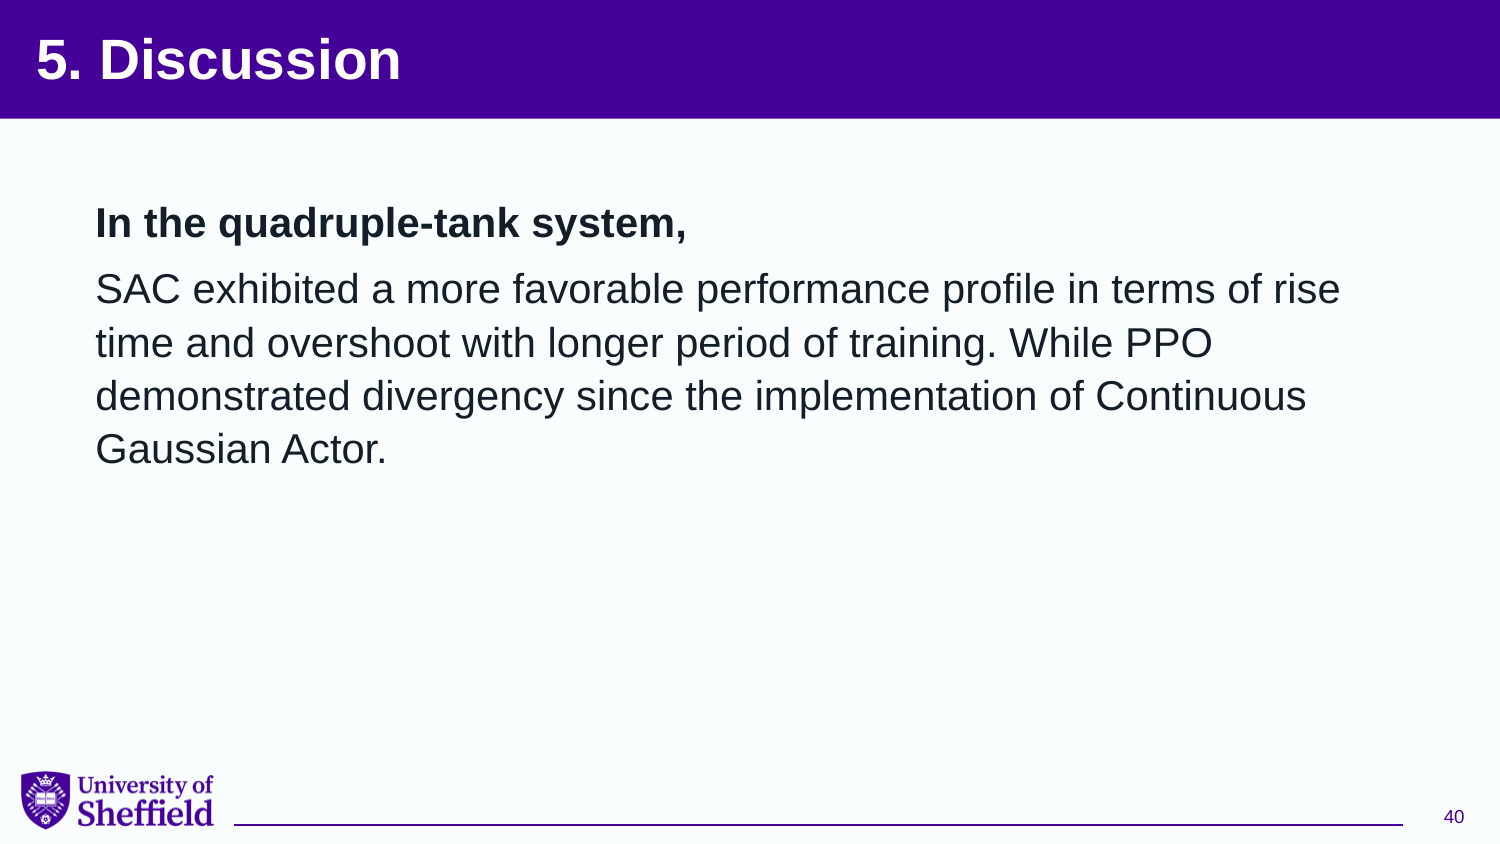

# 5. Discussion
In the quadruple-tank system,
SAC exhibited a more favorable performance profile in terms of rise time and overshoot with longer period of training. While PPO demonstrated divergency since the implementation of Continuous Gaussian Actor.

40